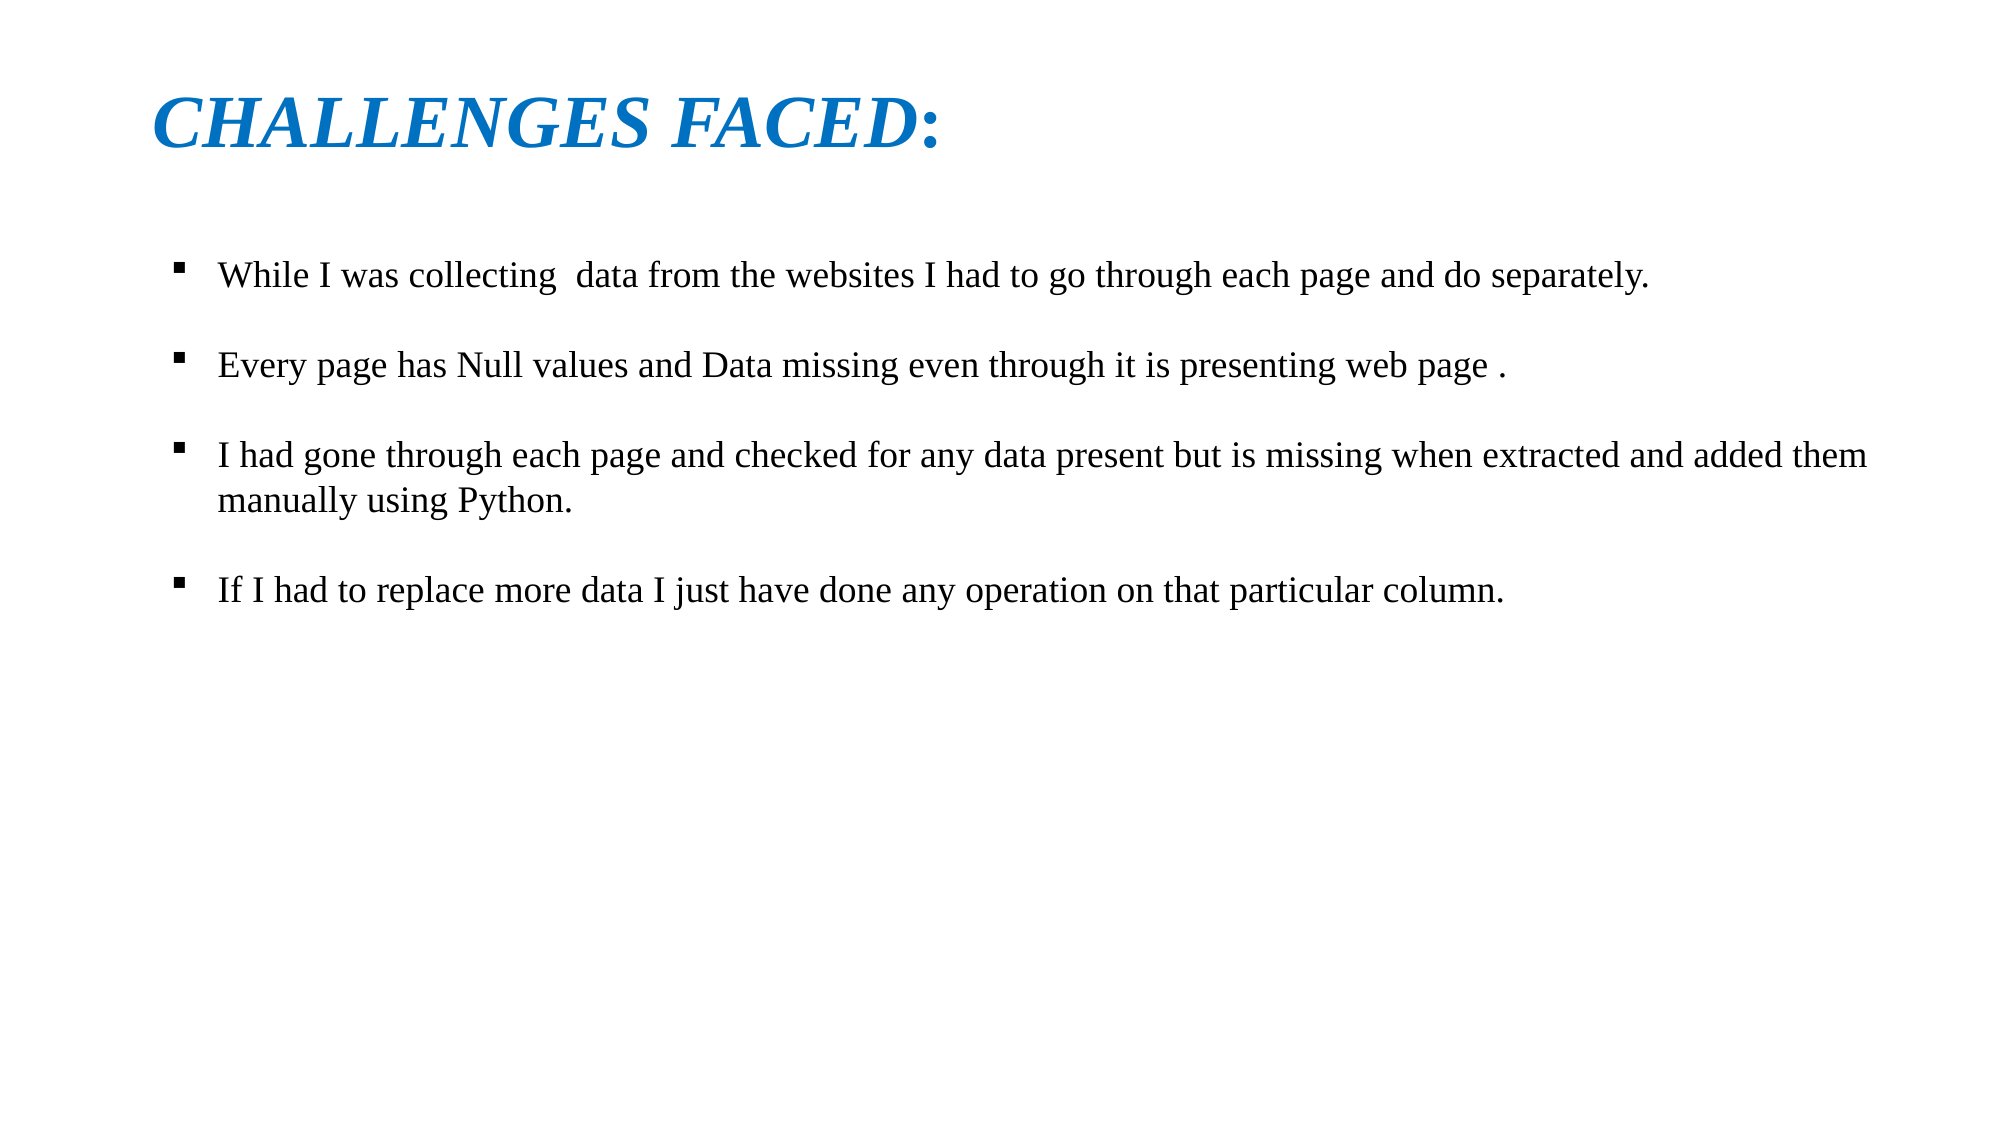

# CHALLENGES FACED:
While I was collecting  data from the websites I had to go through each page and do separately.

Every page has Null values and Data missing even through it is presenting web page .

I had gone through each page and checked for any data present but is missing when extracted and added them manually using Python.

If I had to replace more data I just have done any operation on that particular column.